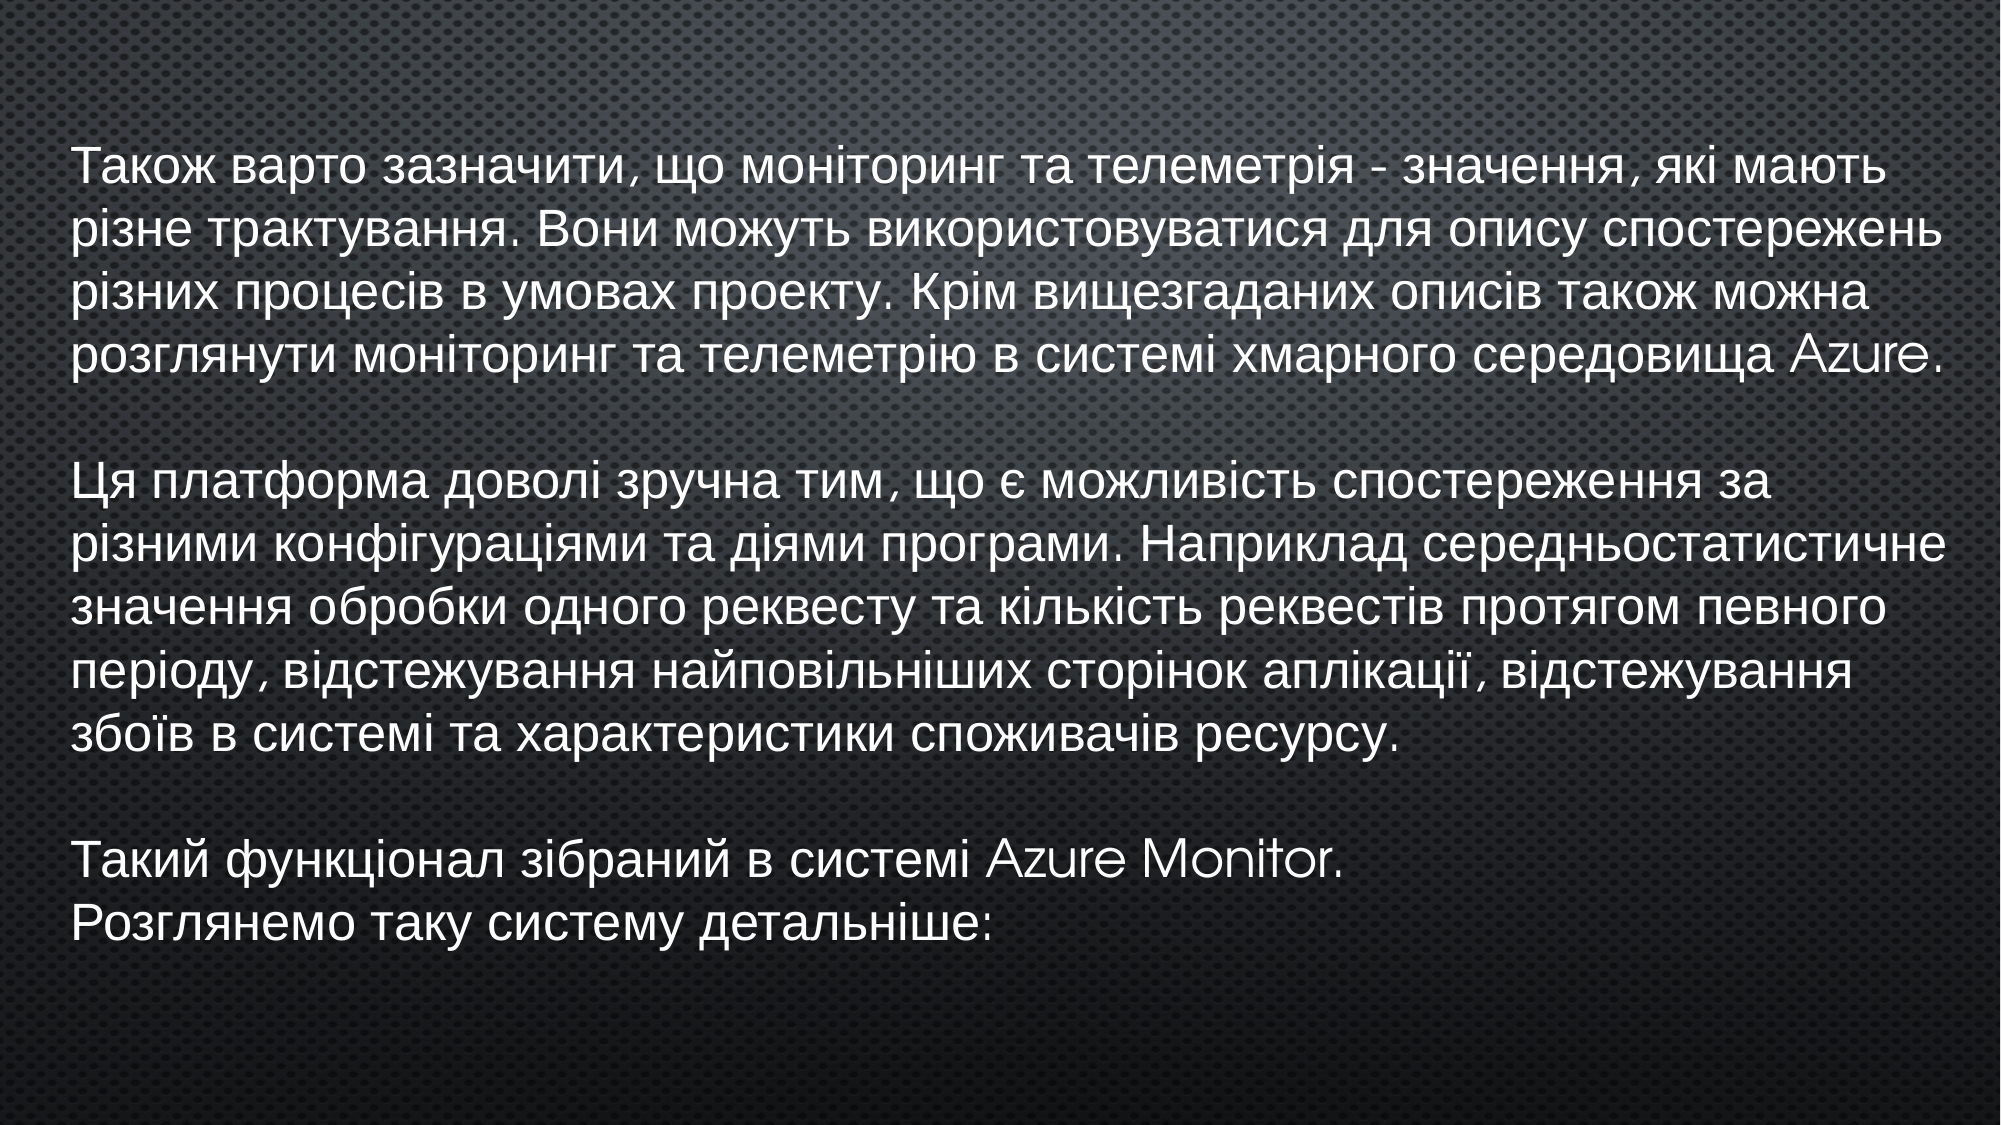

# Також варто зазначити, що моніторинг та телеметрія - значення, які мають різне трактування. Вони можуть використовуватися для опису спостережень різних процесів в умовах проекту. Крім вищезгаданих описів також можна розглянути моніторинг та телеметрію в системі хмарного середовища Azure.

Ця платформа доволі зручна тим, що є можливість спостереження за різними конфігураціями та діями програми. Наприклад середньостатистичне значення обробки одного реквесту та кількість реквестів протягом певного періоду, відстежування найповільніших сторінок аплікації, відстежування збоїв в системі та характеристики споживачів ресурсу.

Такий функціонал зібраний в системі Azure Monitor.
Розглянемо таку систему детальніше: